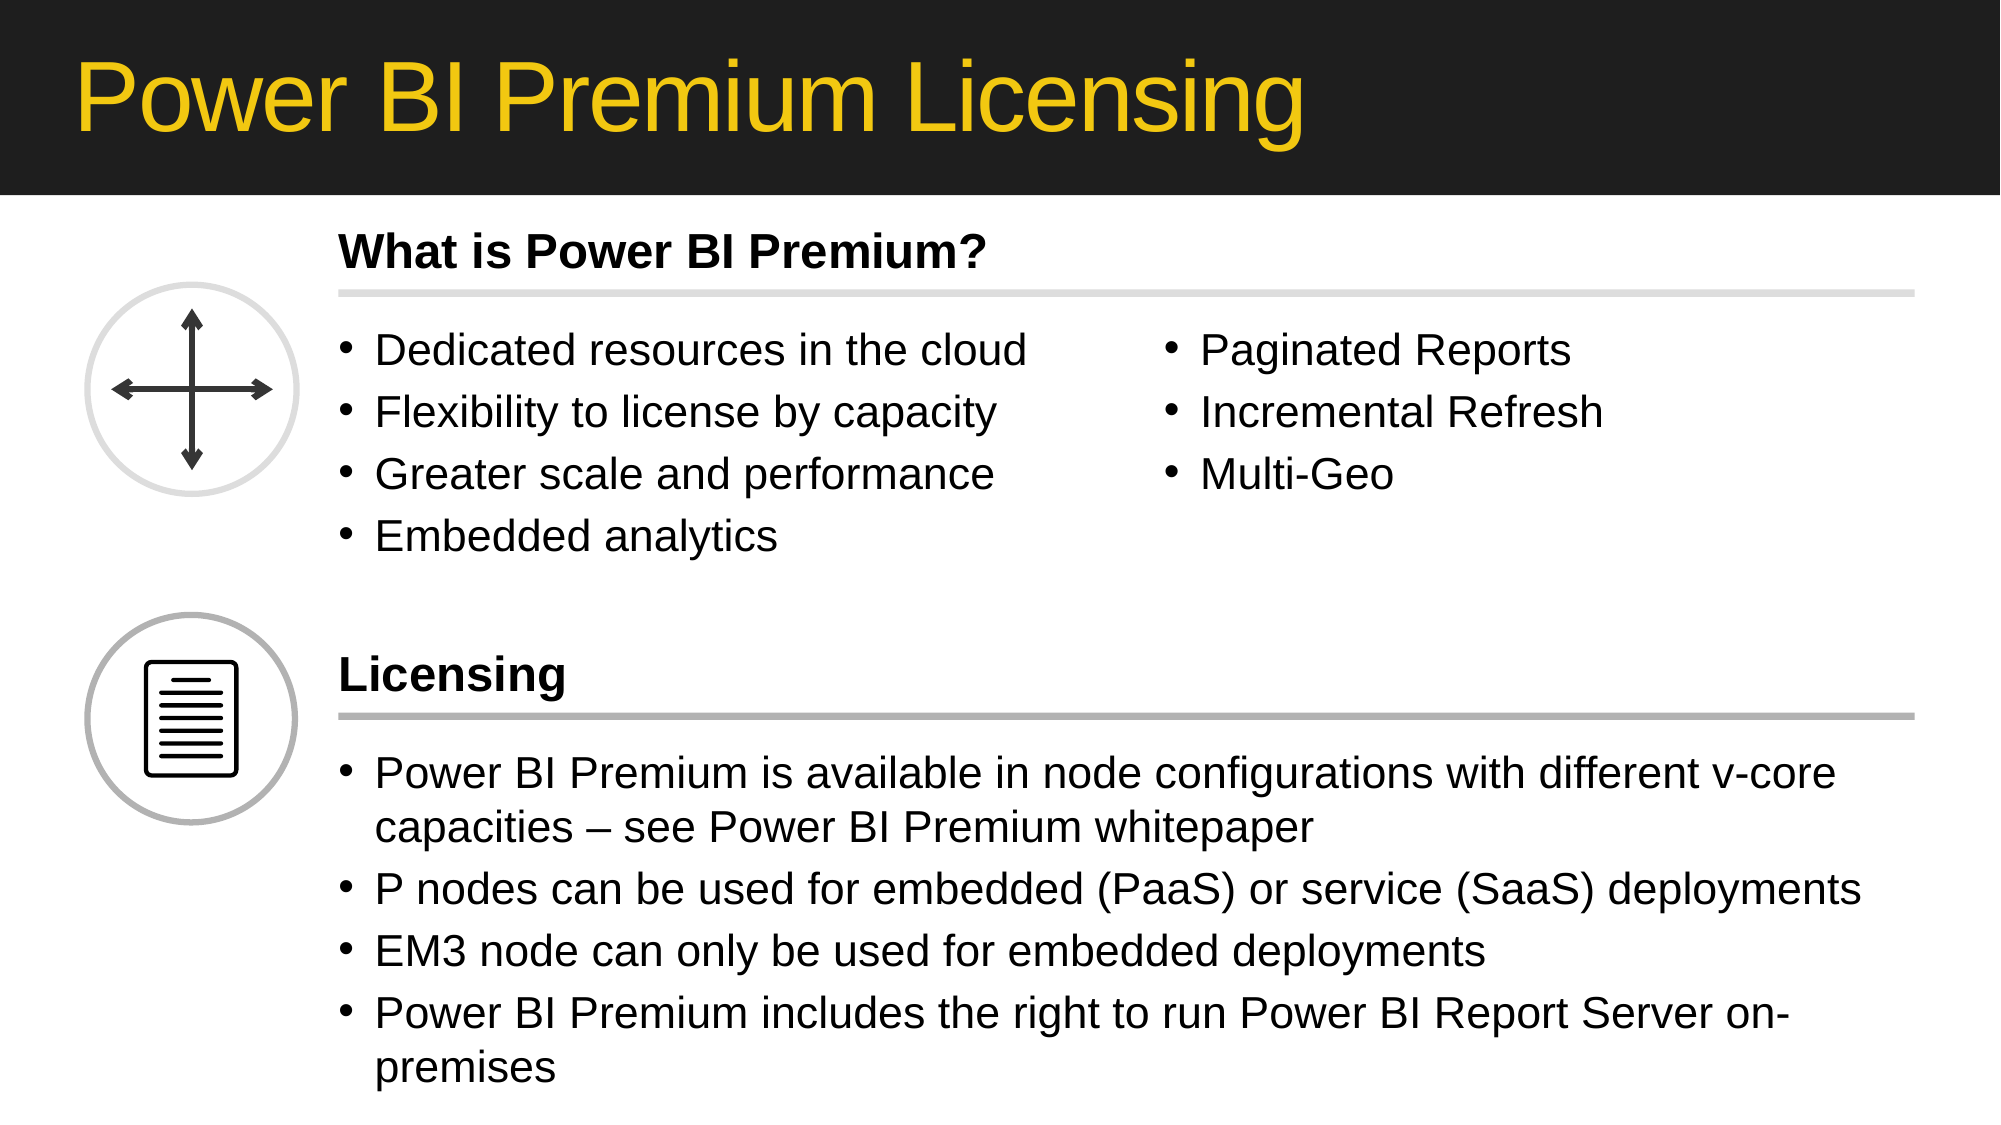

# Power BI Premium Licensing

What is Power BI Premium?
Dedicated resources in the cloud
Flexibility to license by capacity
Greater scale and performance
Embedded analytics
Paginated Reports
Incremental Refresh
Multi-Geo

Licensing
Power BI Premium is available in node configurations with different v-core capacities – see Power BI Premium whitepaper
P nodes can be used for embedded (PaaS) or service (SaaS) deployments
EM3 node can only be used for embedded deployments
Power BI Premium includes the right to run Power BI Report Server on-premises